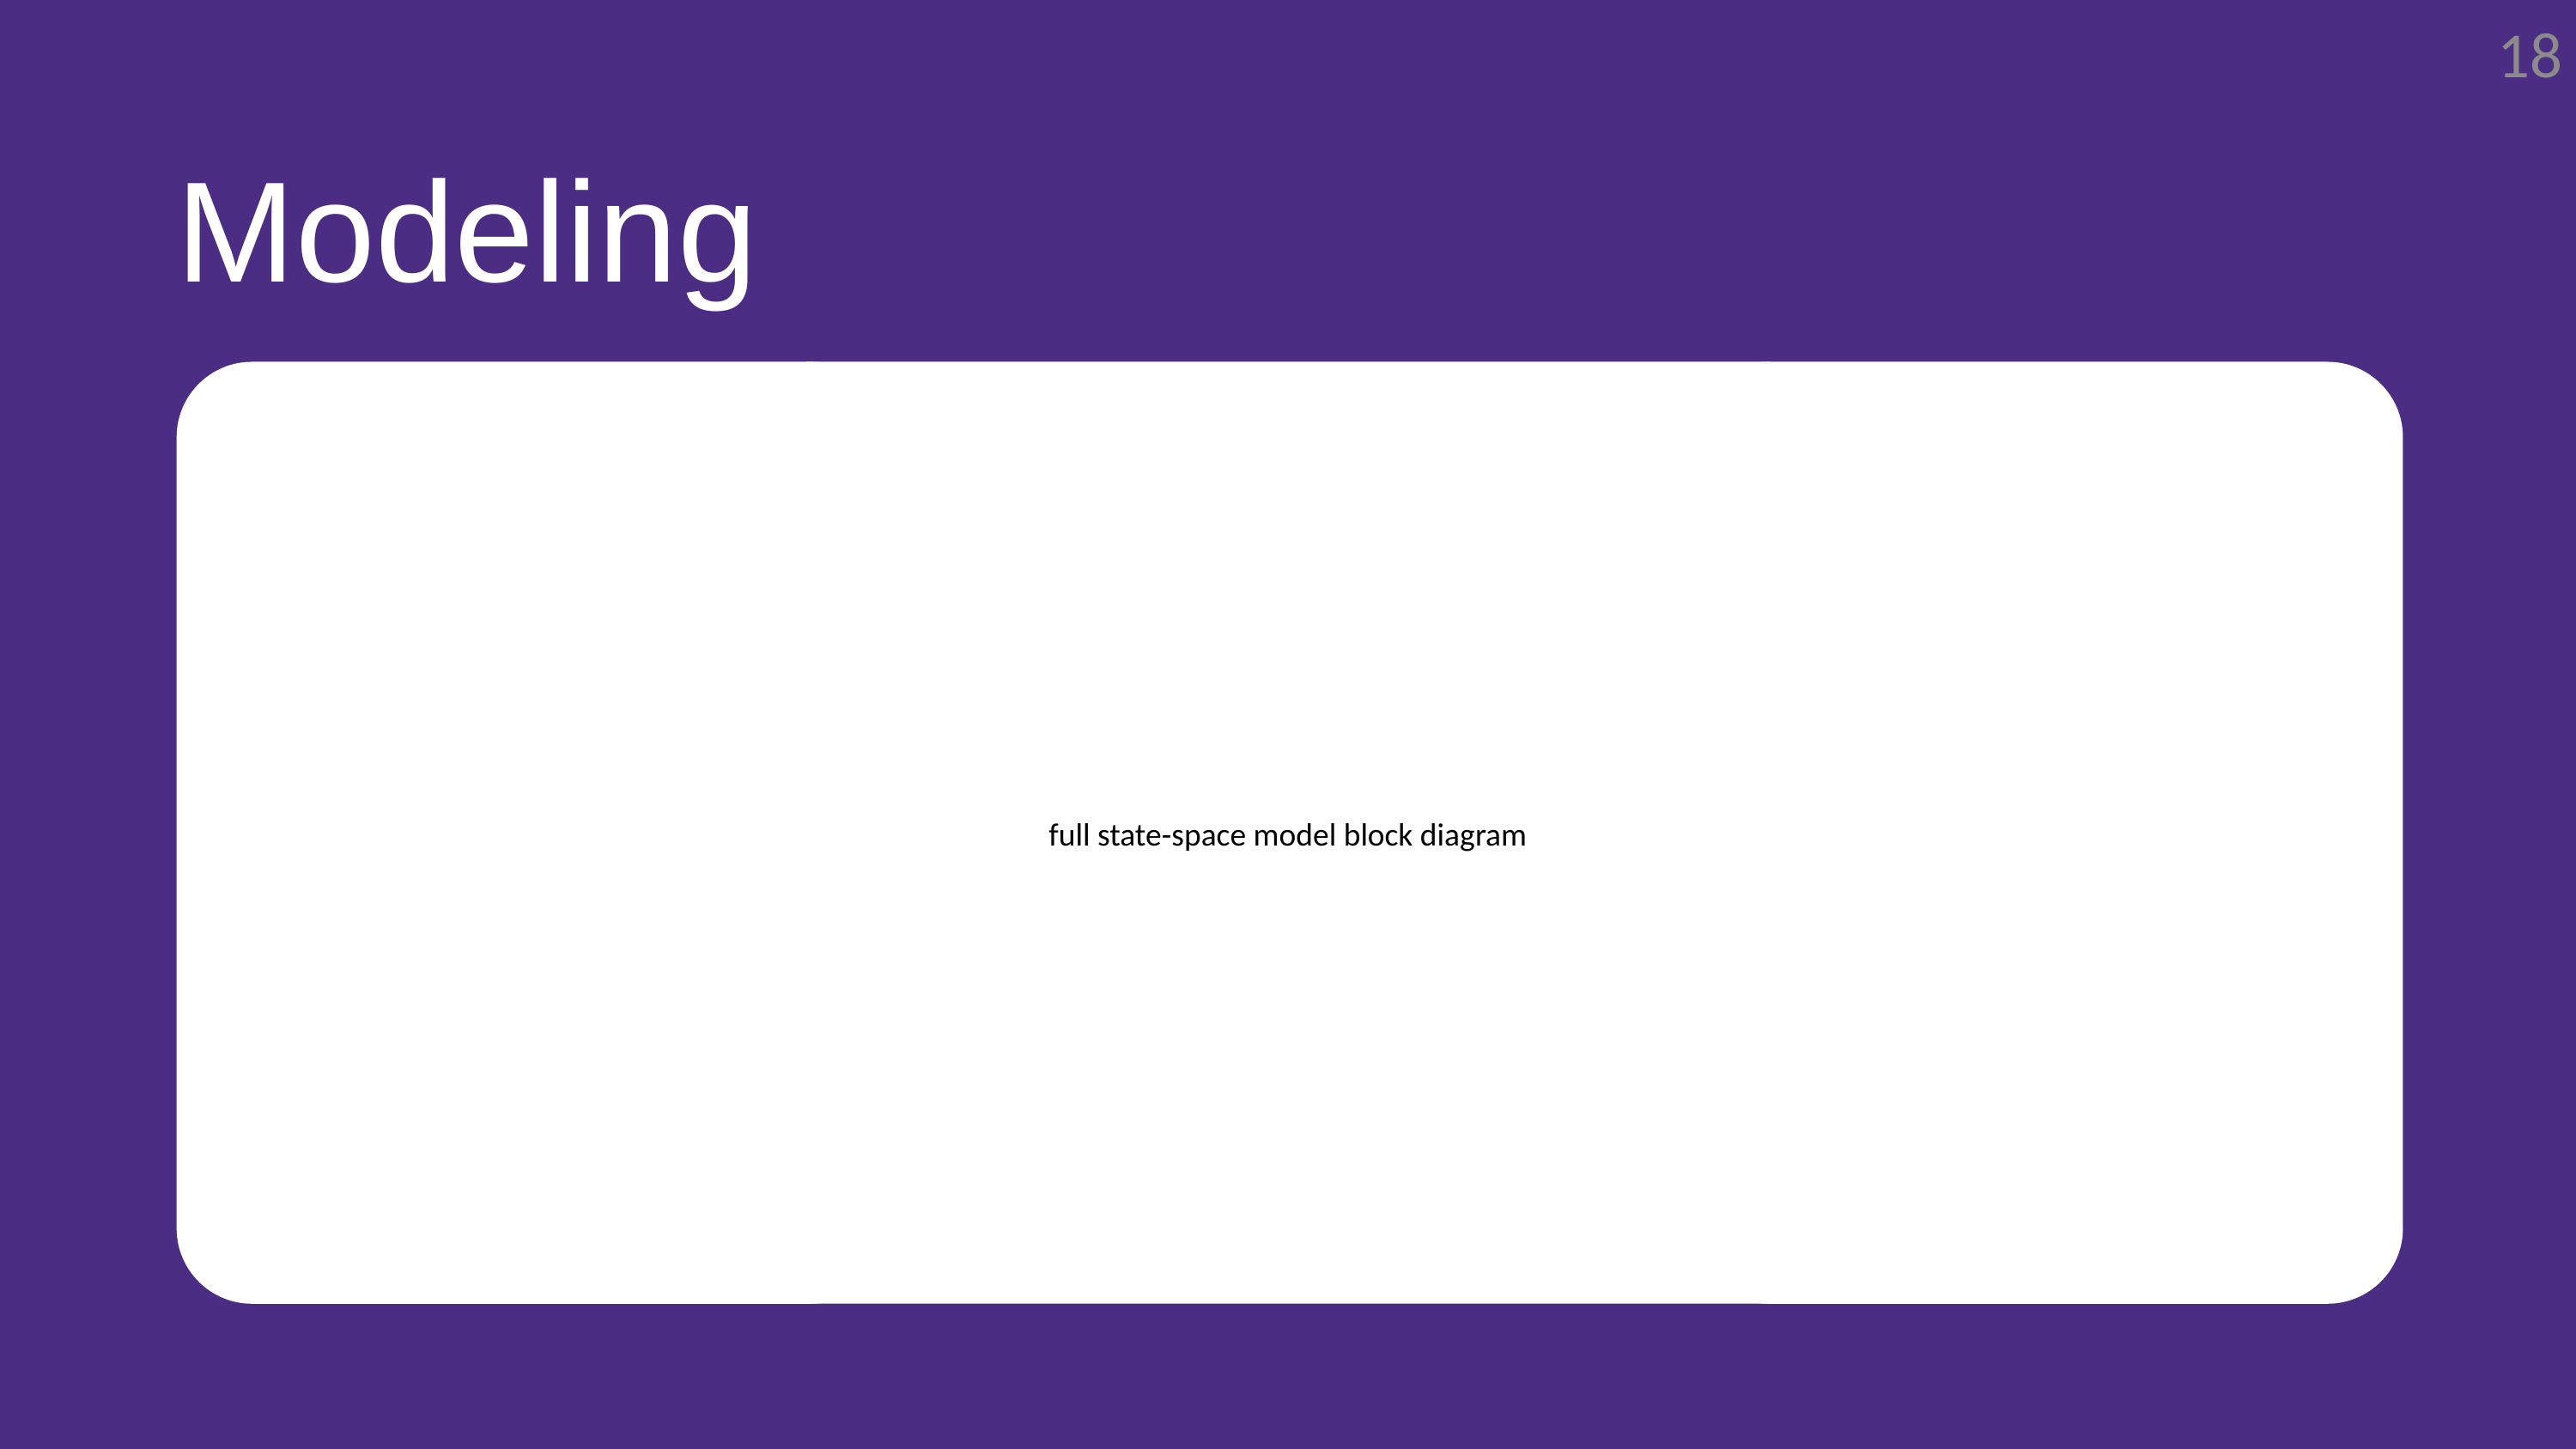

18
Modeling

full state-space model block diagram